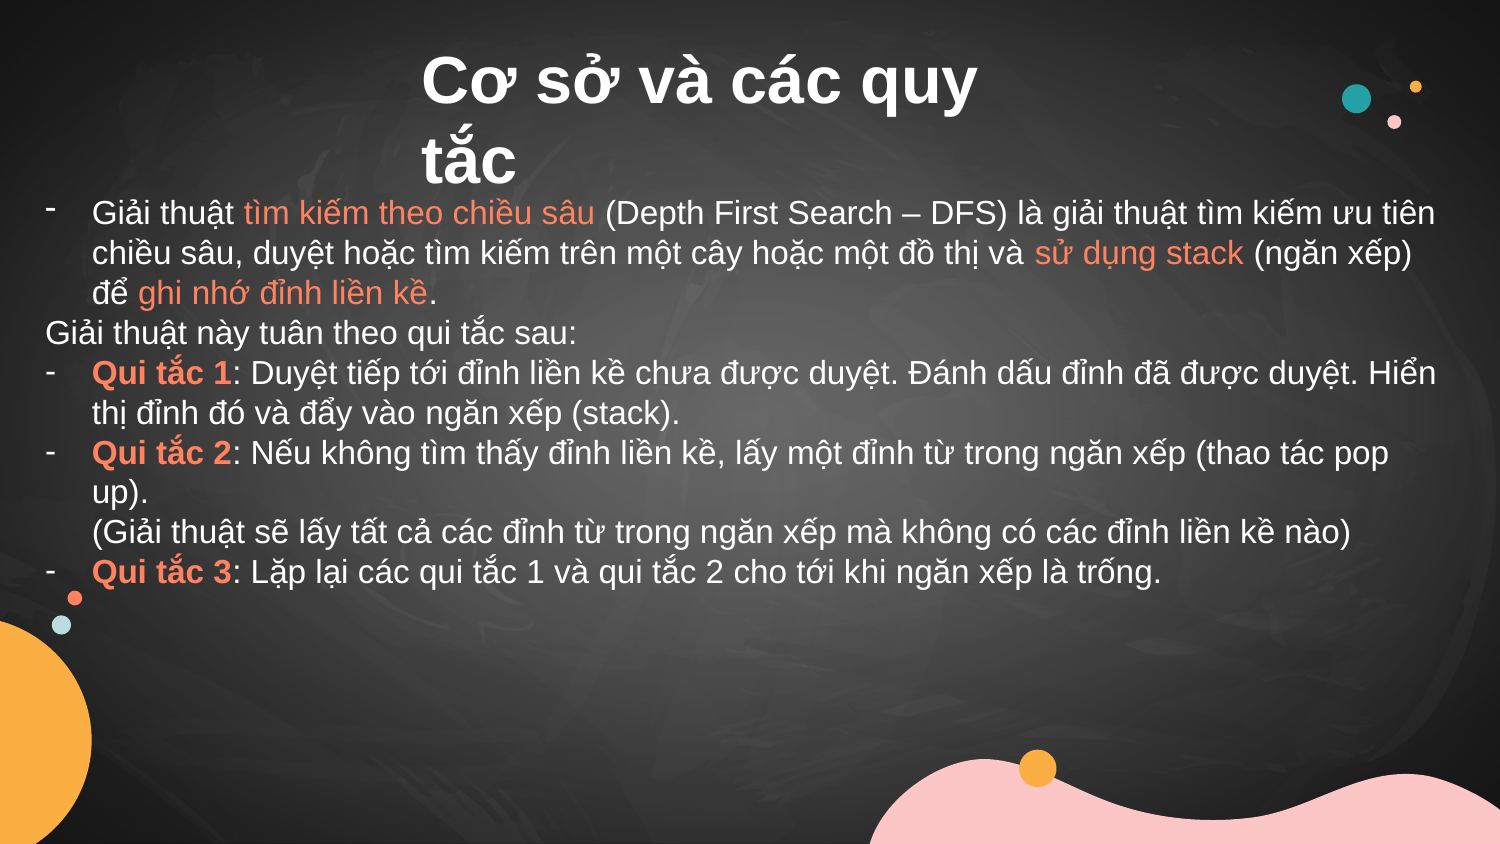

# Cơ sở và các quy tắc
Giải thuật tìm kiếm theo chiều sâu (Depth First Search – DFS) là giải thuật tìm kiếm ưu tiên chiều sâu, duyệt hoặc tìm kiếm trên một cây hoặc một đồ thị và sử dụng stack (ngăn xếp) để ghi nhớ đỉnh liền kề.
Giải thuật này tuân theo qui tắc sau:
Qui tắc 1: Duyệt tiếp tới đỉnh liền kề chưa được duyệt. Đánh dấu đỉnh đã được duyệt. Hiển thị đỉnh đó và đẩy vào ngăn xếp (stack).
Qui tắc 2: Nếu không tìm thấy đỉnh liền kề, lấy một đỉnh từ trong ngăn xếp (thao tác pop up).
(Giải thuật sẽ lấy tất cả các đỉnh từ trong ngăn xếp mà không có các đỉnh liền kề nào)
Qui tắc 3: Lặp lại các qui tắc 1 và qui tắc 2 cho tới khi ngăn xếp là trống.